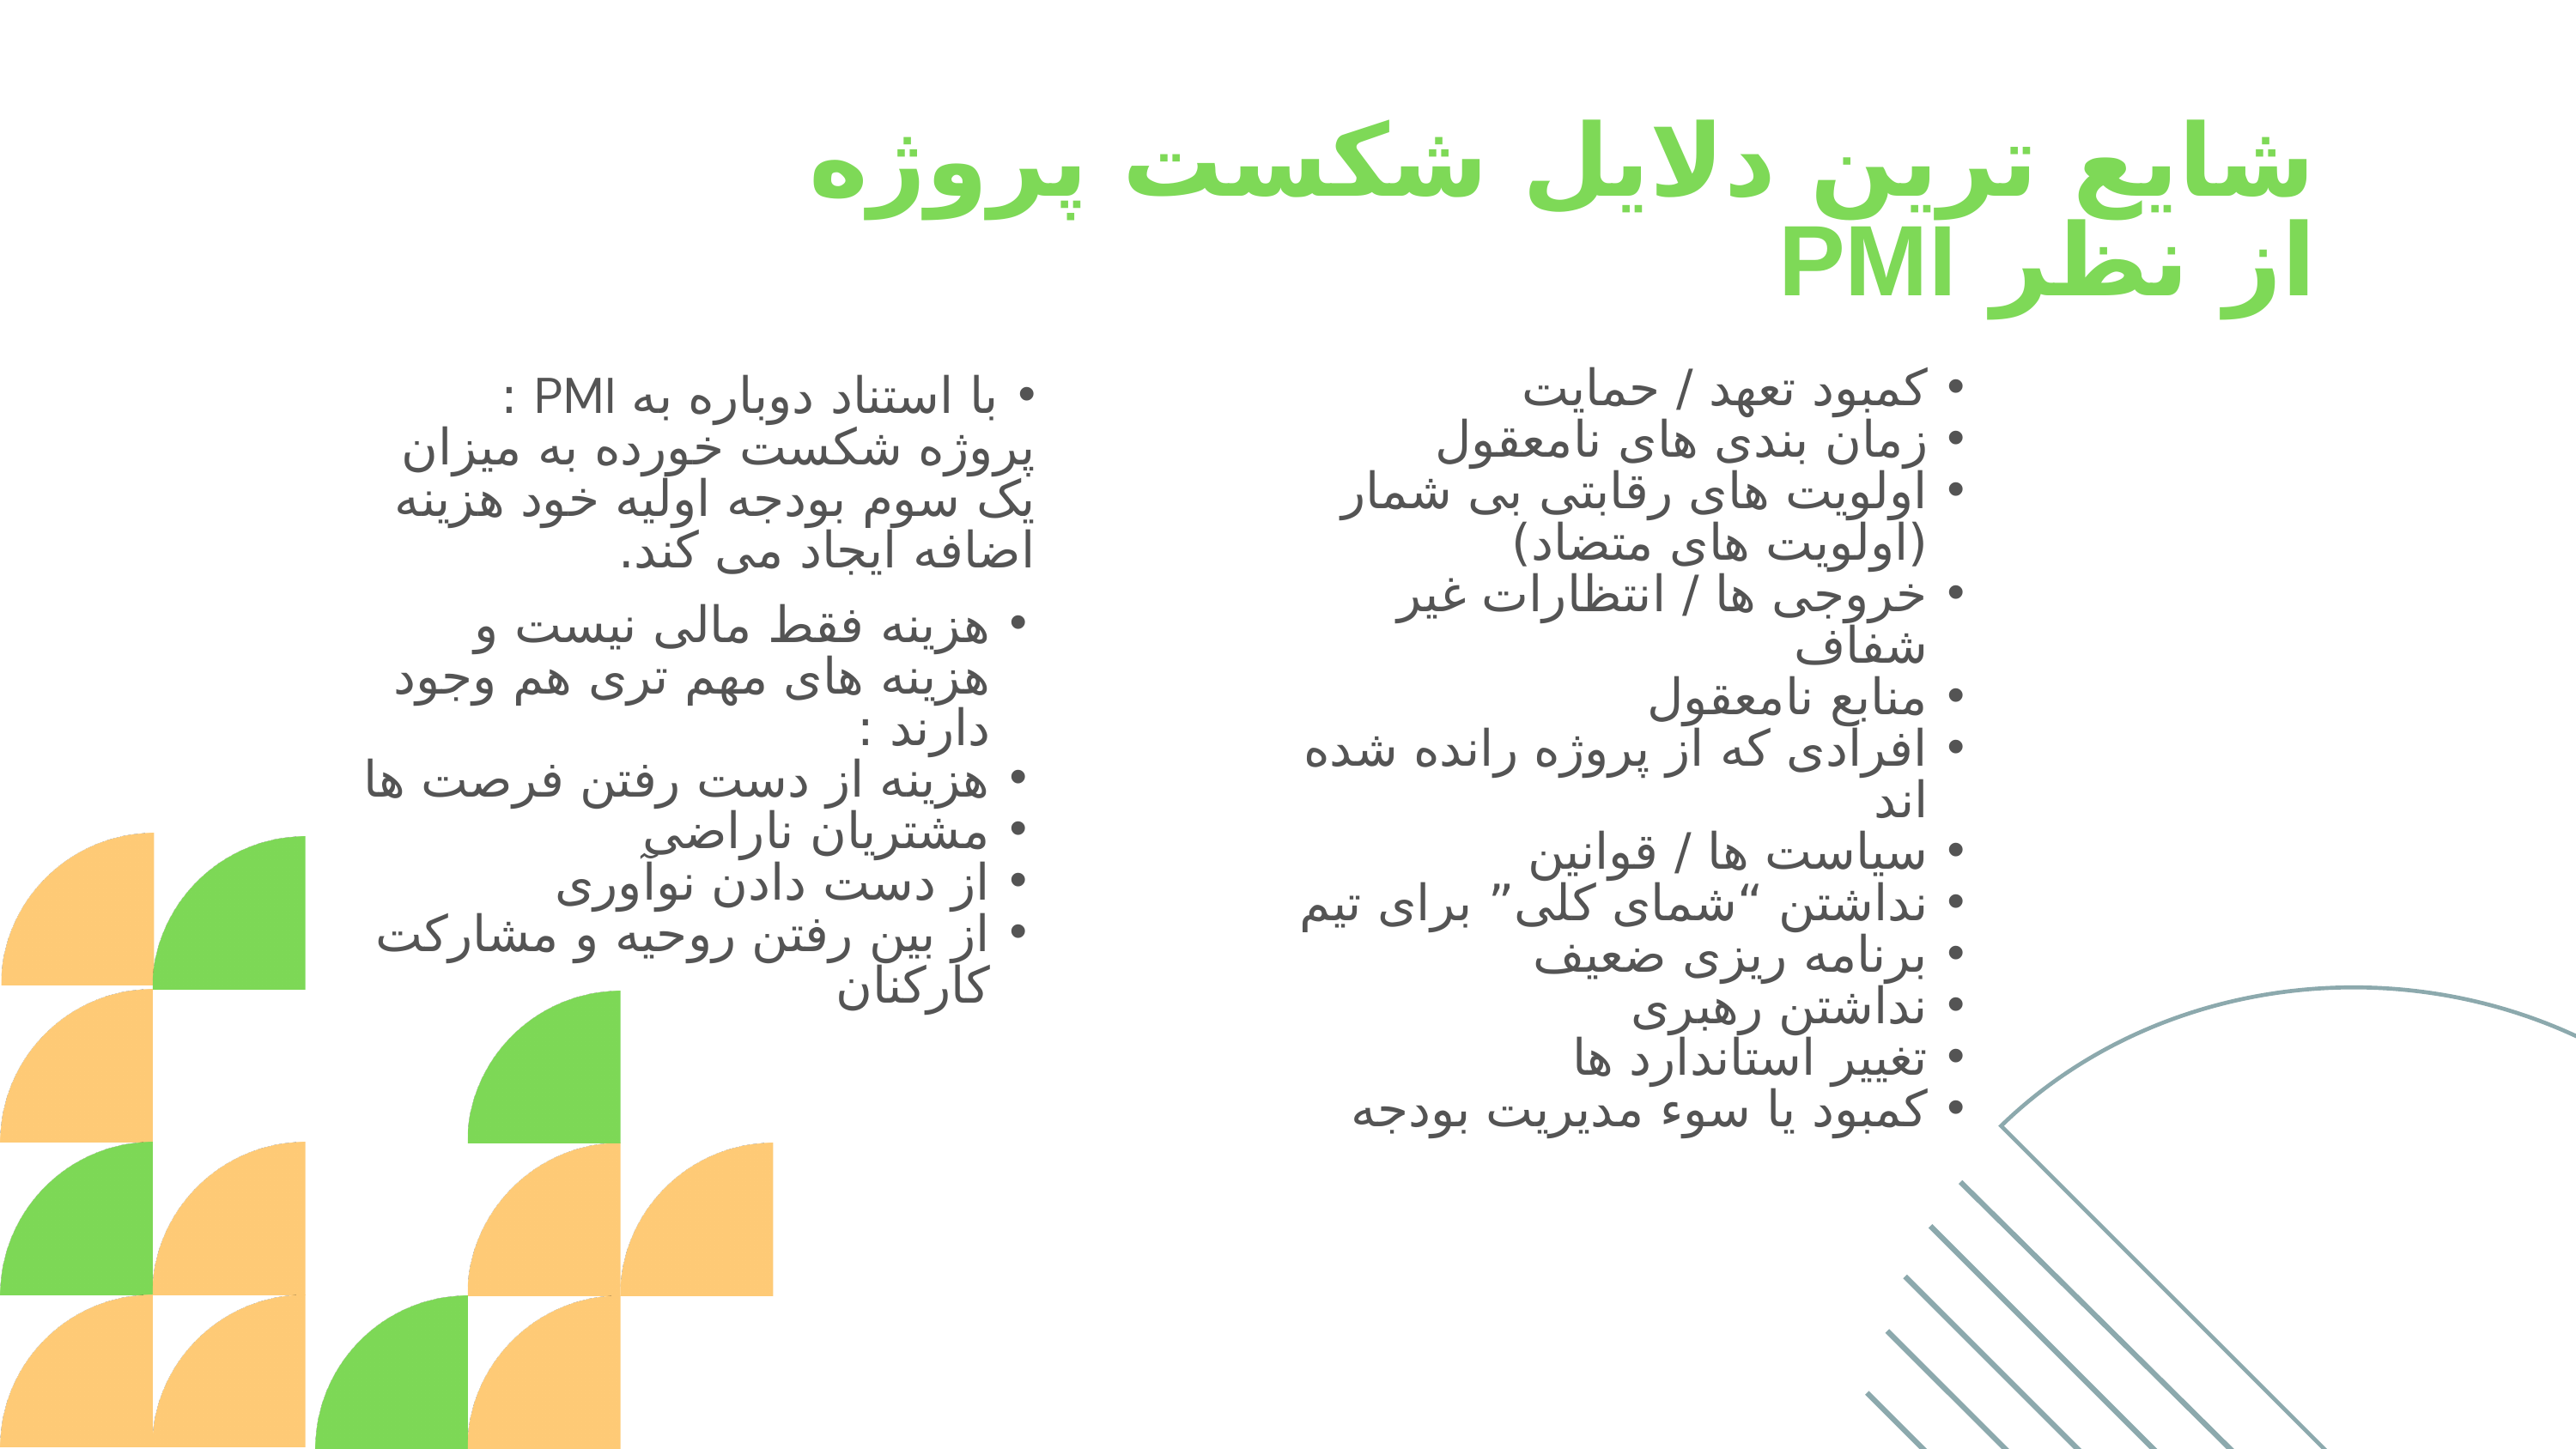

شایع ترین دلایل شکست پروژه از نظر PMI
کمبود تعهد / حمایت
زمان بندی های نامعقول
اولویت های رقابتی بی شمار‌ (اولویت های متضاد)
خروجی ها / انتظارات غیر شفاف
منابع نامعقول
افرادی که از پروژه رانده شده اند
سیاست ها / قوانین
نداشتن “شمای کلی” برای تیم
برنامه ریزی ضعیف
نداشتن رهبری
تغییر استاندارد ها
کمبود یا سوء مدیریت بودجه
با استناد دوباره به PMI :
پروژه شکست خورده به میزان یک سوم بودجه اولیه خود هزینه اضافه ایجاد می کند.
هزینه فقط مالی نیست و هزینه های مهم تری هم وجود دارند :
هزینه از دست رفتن فرصت ها
مشتریان ناراضی
از دست دادن نوآوری
از بین رفتن روحیه و مشارکت کارکنان